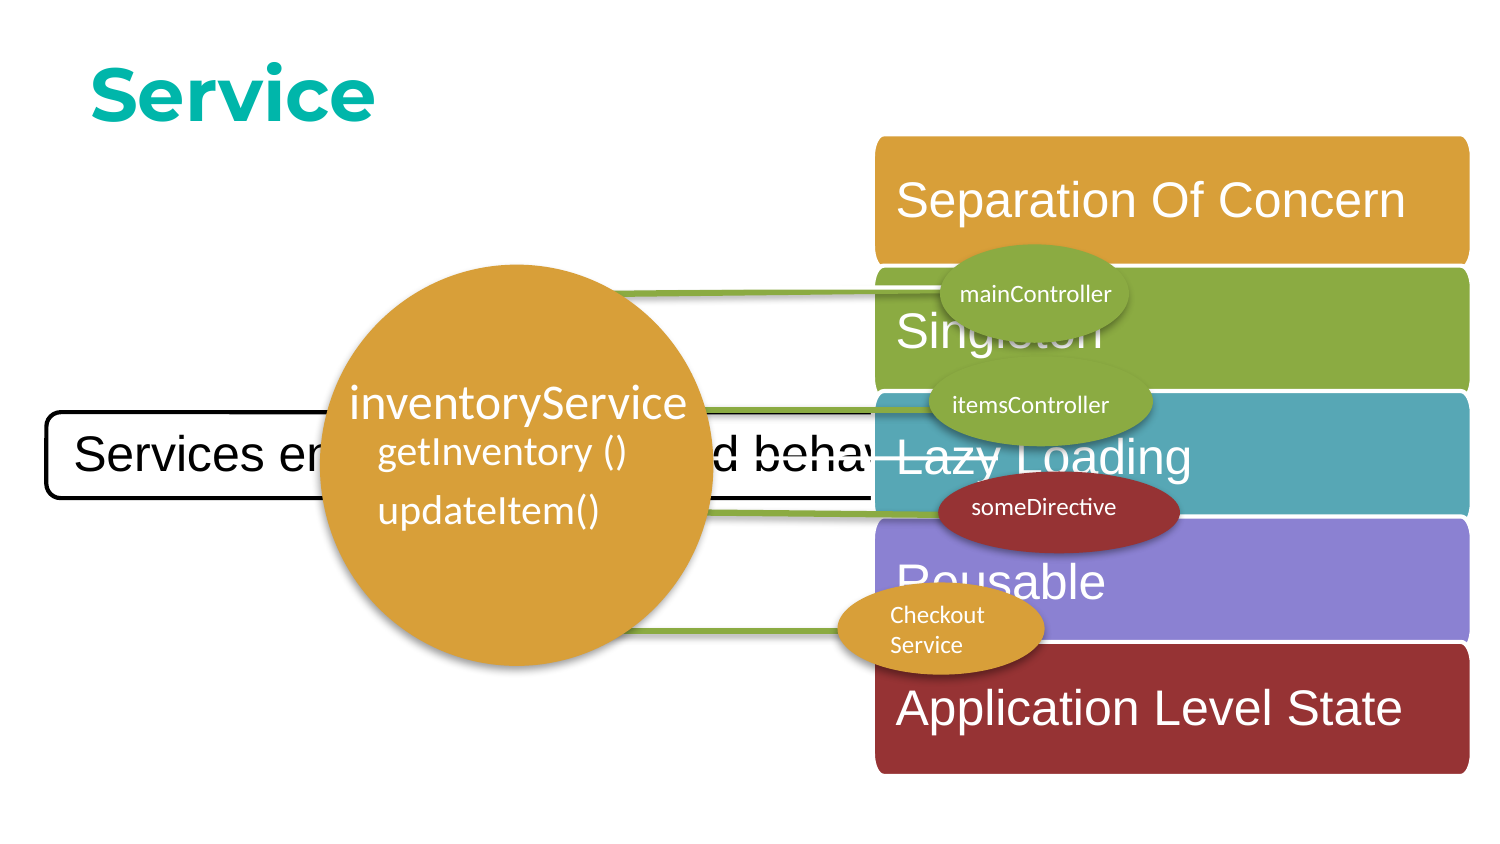

# Service
Separation Of Concern

mainController

itemsController
inventoryService
   getInventory ()
   updateItem()

someDirective
CheckoutService
Singleton
Lazy Loading

Services encapsulates shared behavior/reusable logic.
Reusable
Application Level State